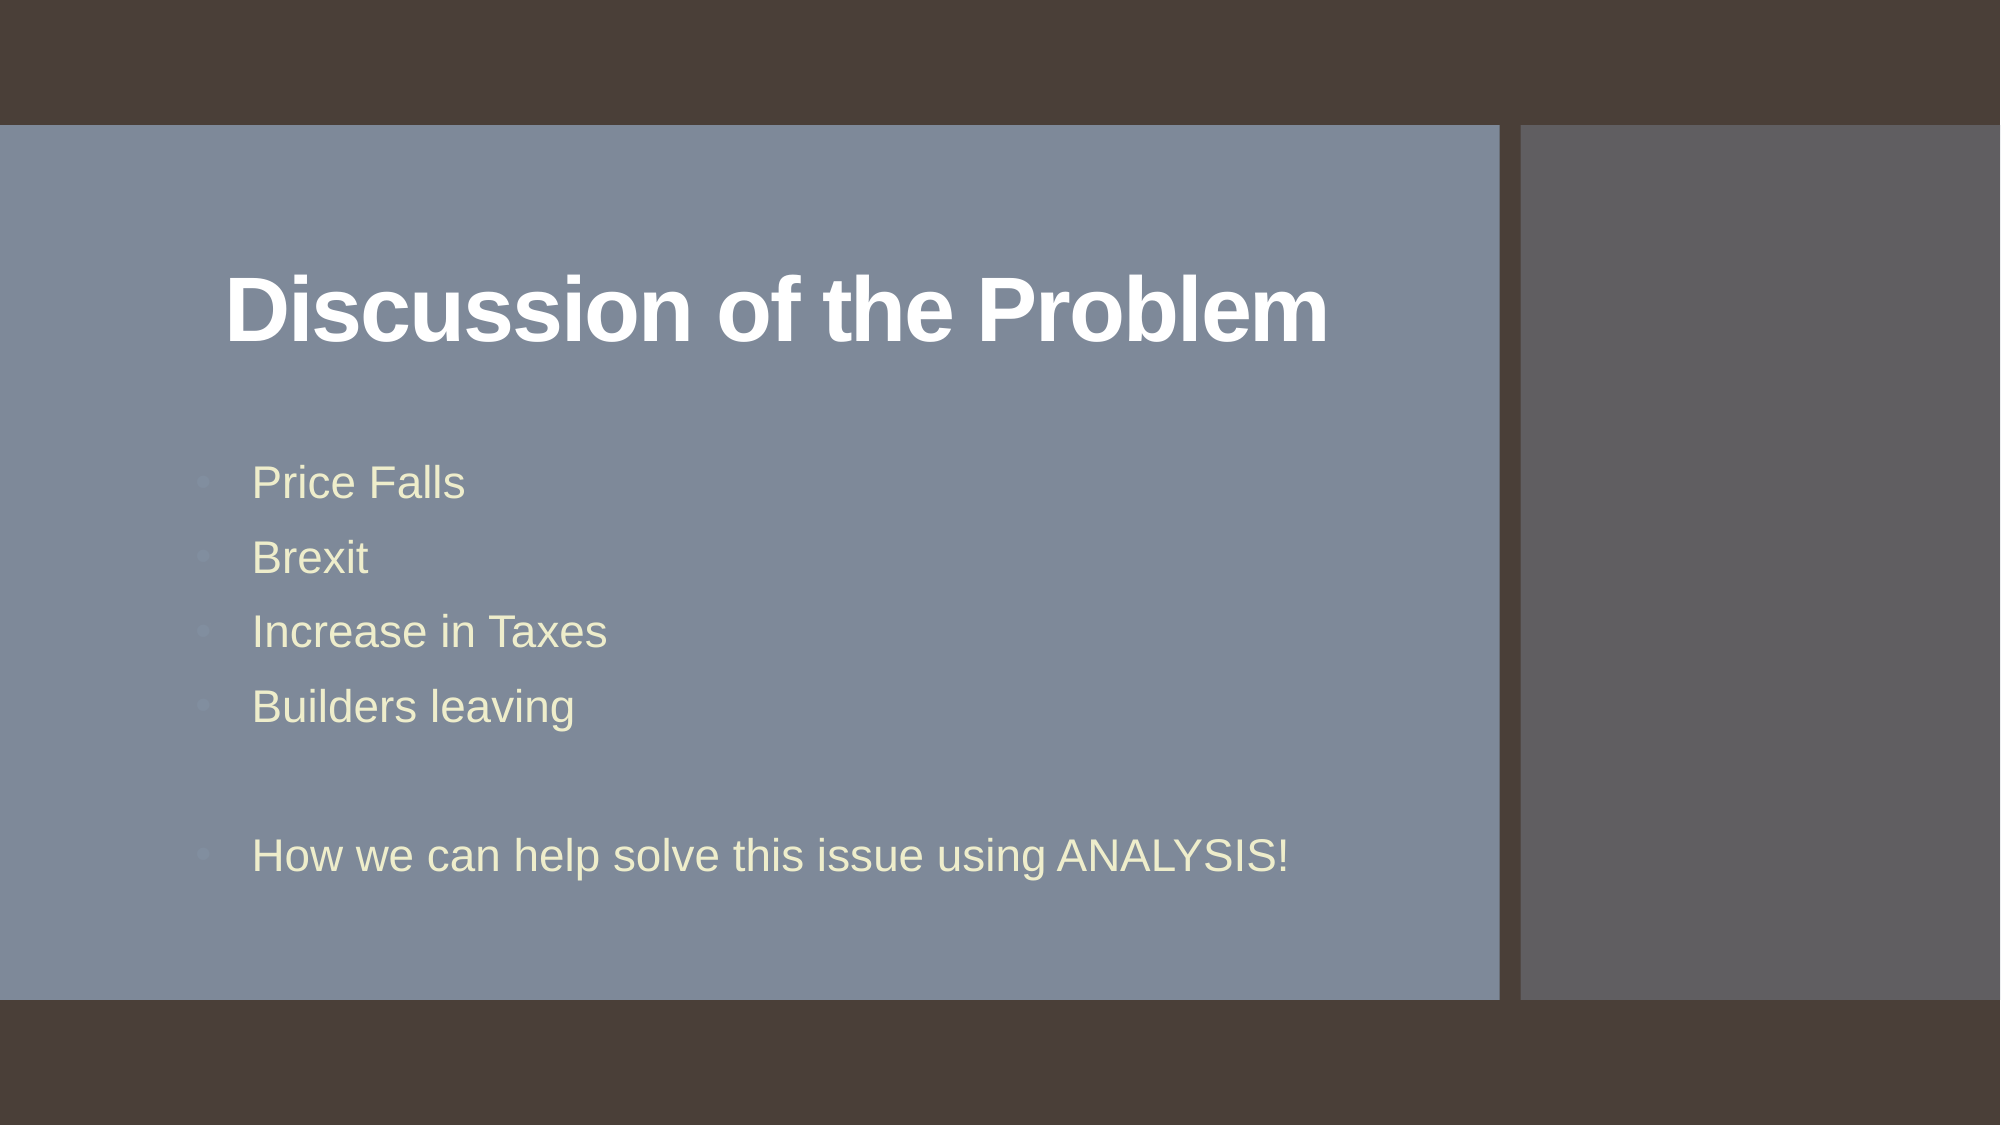

# Discussion of the Problem

Price Falls
Brexit
Increase in Taxes
Builders leaving

How we can help solve this issue using ANALYSIS!